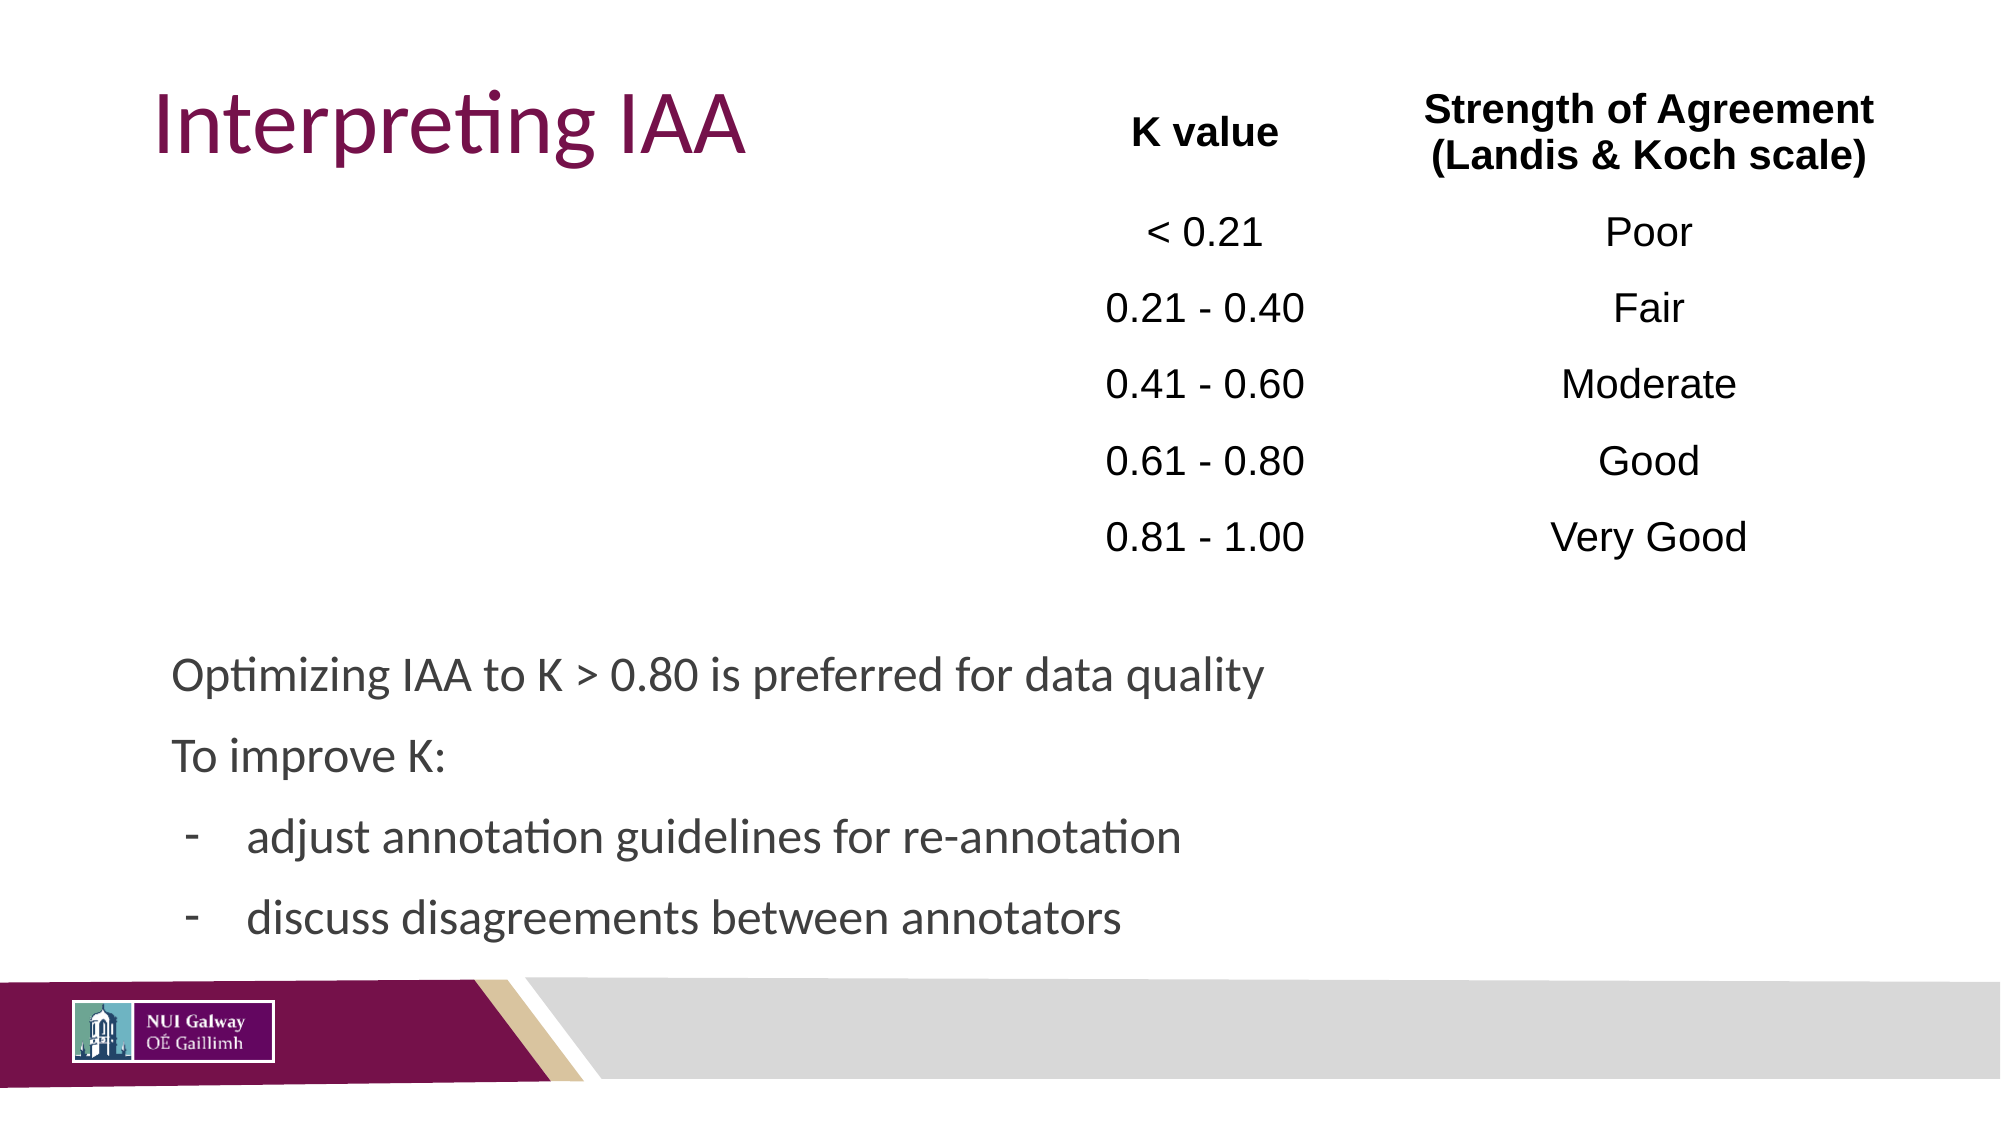

# Interpreting IAA
| K value | Strength of Agreement (Landis & Koch scale) |
| --- | --- |
| < 0.21 | Poor |
| 0.21 - 0.40 | Fair |
| 0.41 - 0.60 | Moderate |
| 0.61 - 0.80 | Good |
| 0.81 - 1.00 | Very Good |
Optimizing IAA to K > 0.80 is preferred for data quality
To improve K:
adjust annotation guidelines for re-annotation
discuss disagreements between annotators